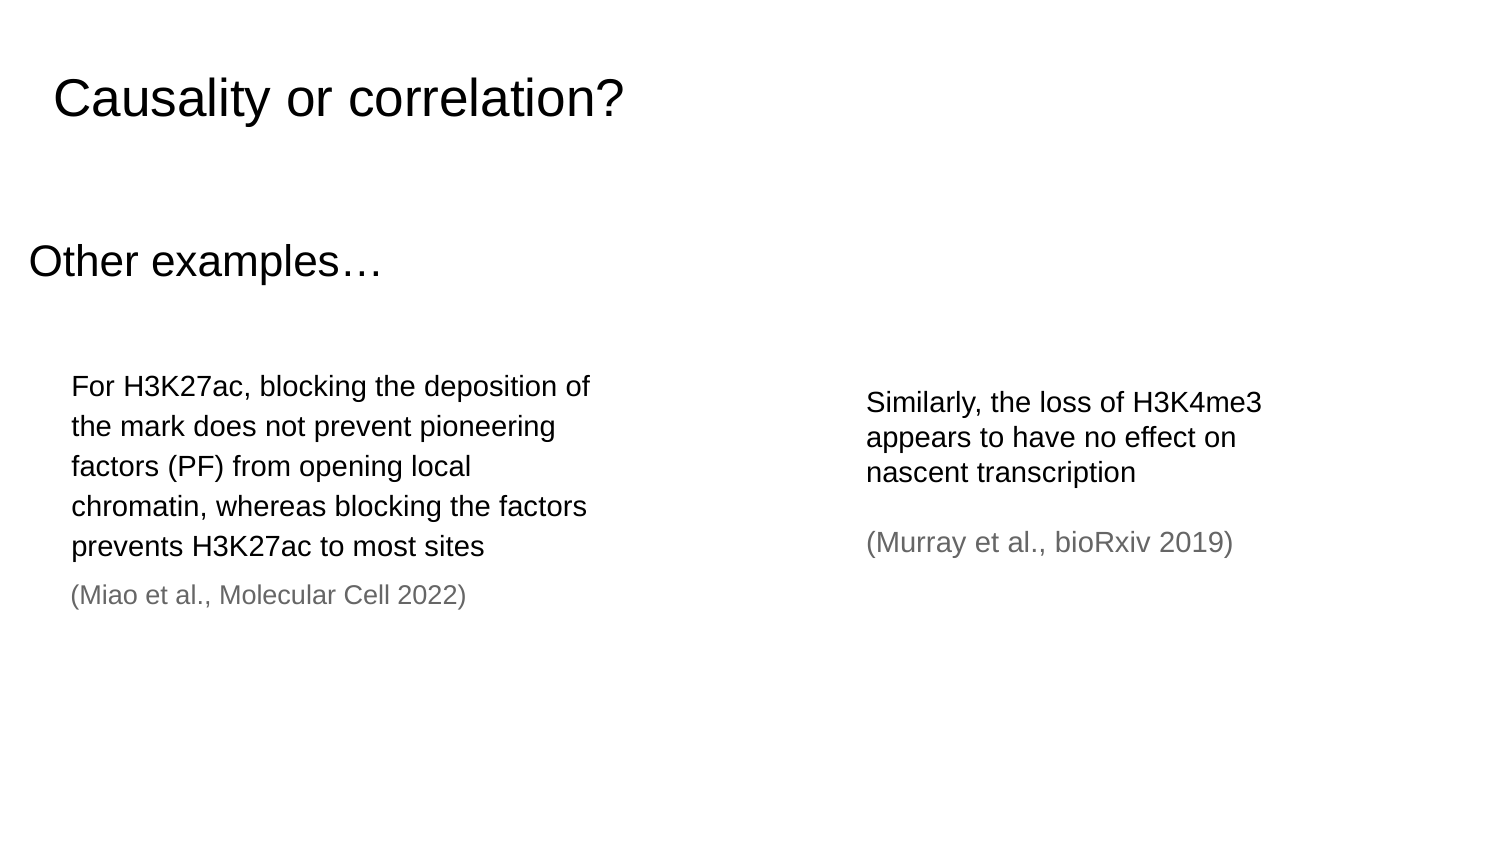

Causality or correlation?
# Other examples…

For H3K27ac, blocking the deposition of the mark does not prevent pioneering factors (PF) from opening local chromatin, whereas blocking the factors prevents H3K27ac to most sites
Similarly, the loss of H3K4me3 appears to have no effect on nascent transcription

(Murray et al., bioRxiv 2019)
(Miao et al., Molecular Cell 2022)